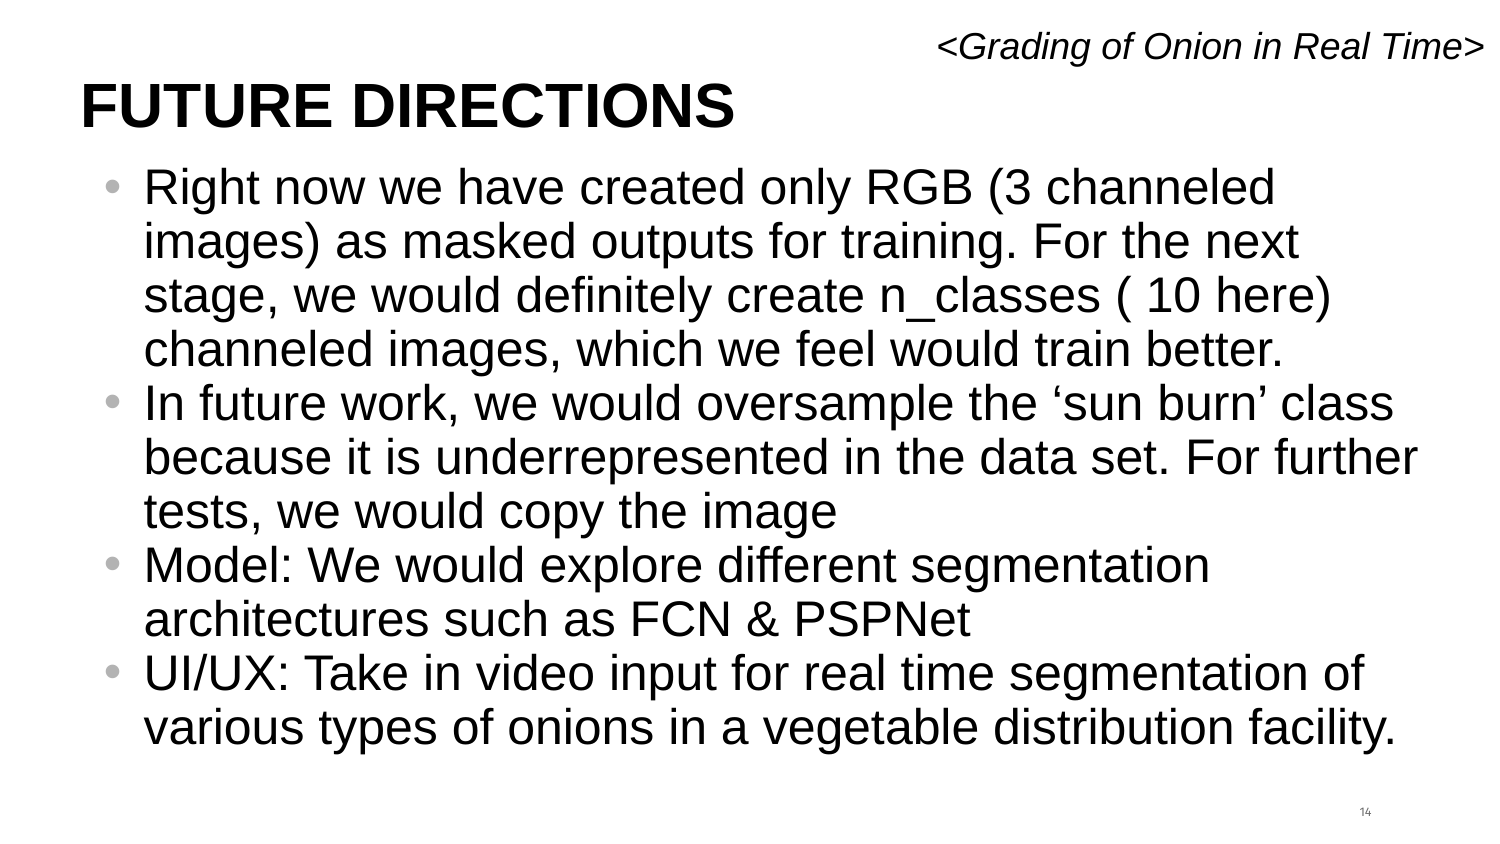

<Grading of Onion in Real Time>
# FUTURE DIRECTIONS
Right now we have created only RGB (3 channeled images) as masked outputs for training. For the next stage, we would definitely create n_classes ( 10 here) channeled images, which we feel would train better.
In future work, we would oversample the ‘sun burn’ class because it is underrepresented in the data set. For further tests, we would copy the image
Model: We would explore different segmentation architectures such as FCN & PSPNet
UI/UX: Take in video input for real time segmentation of various types of onions in a vegetable distribution facility.